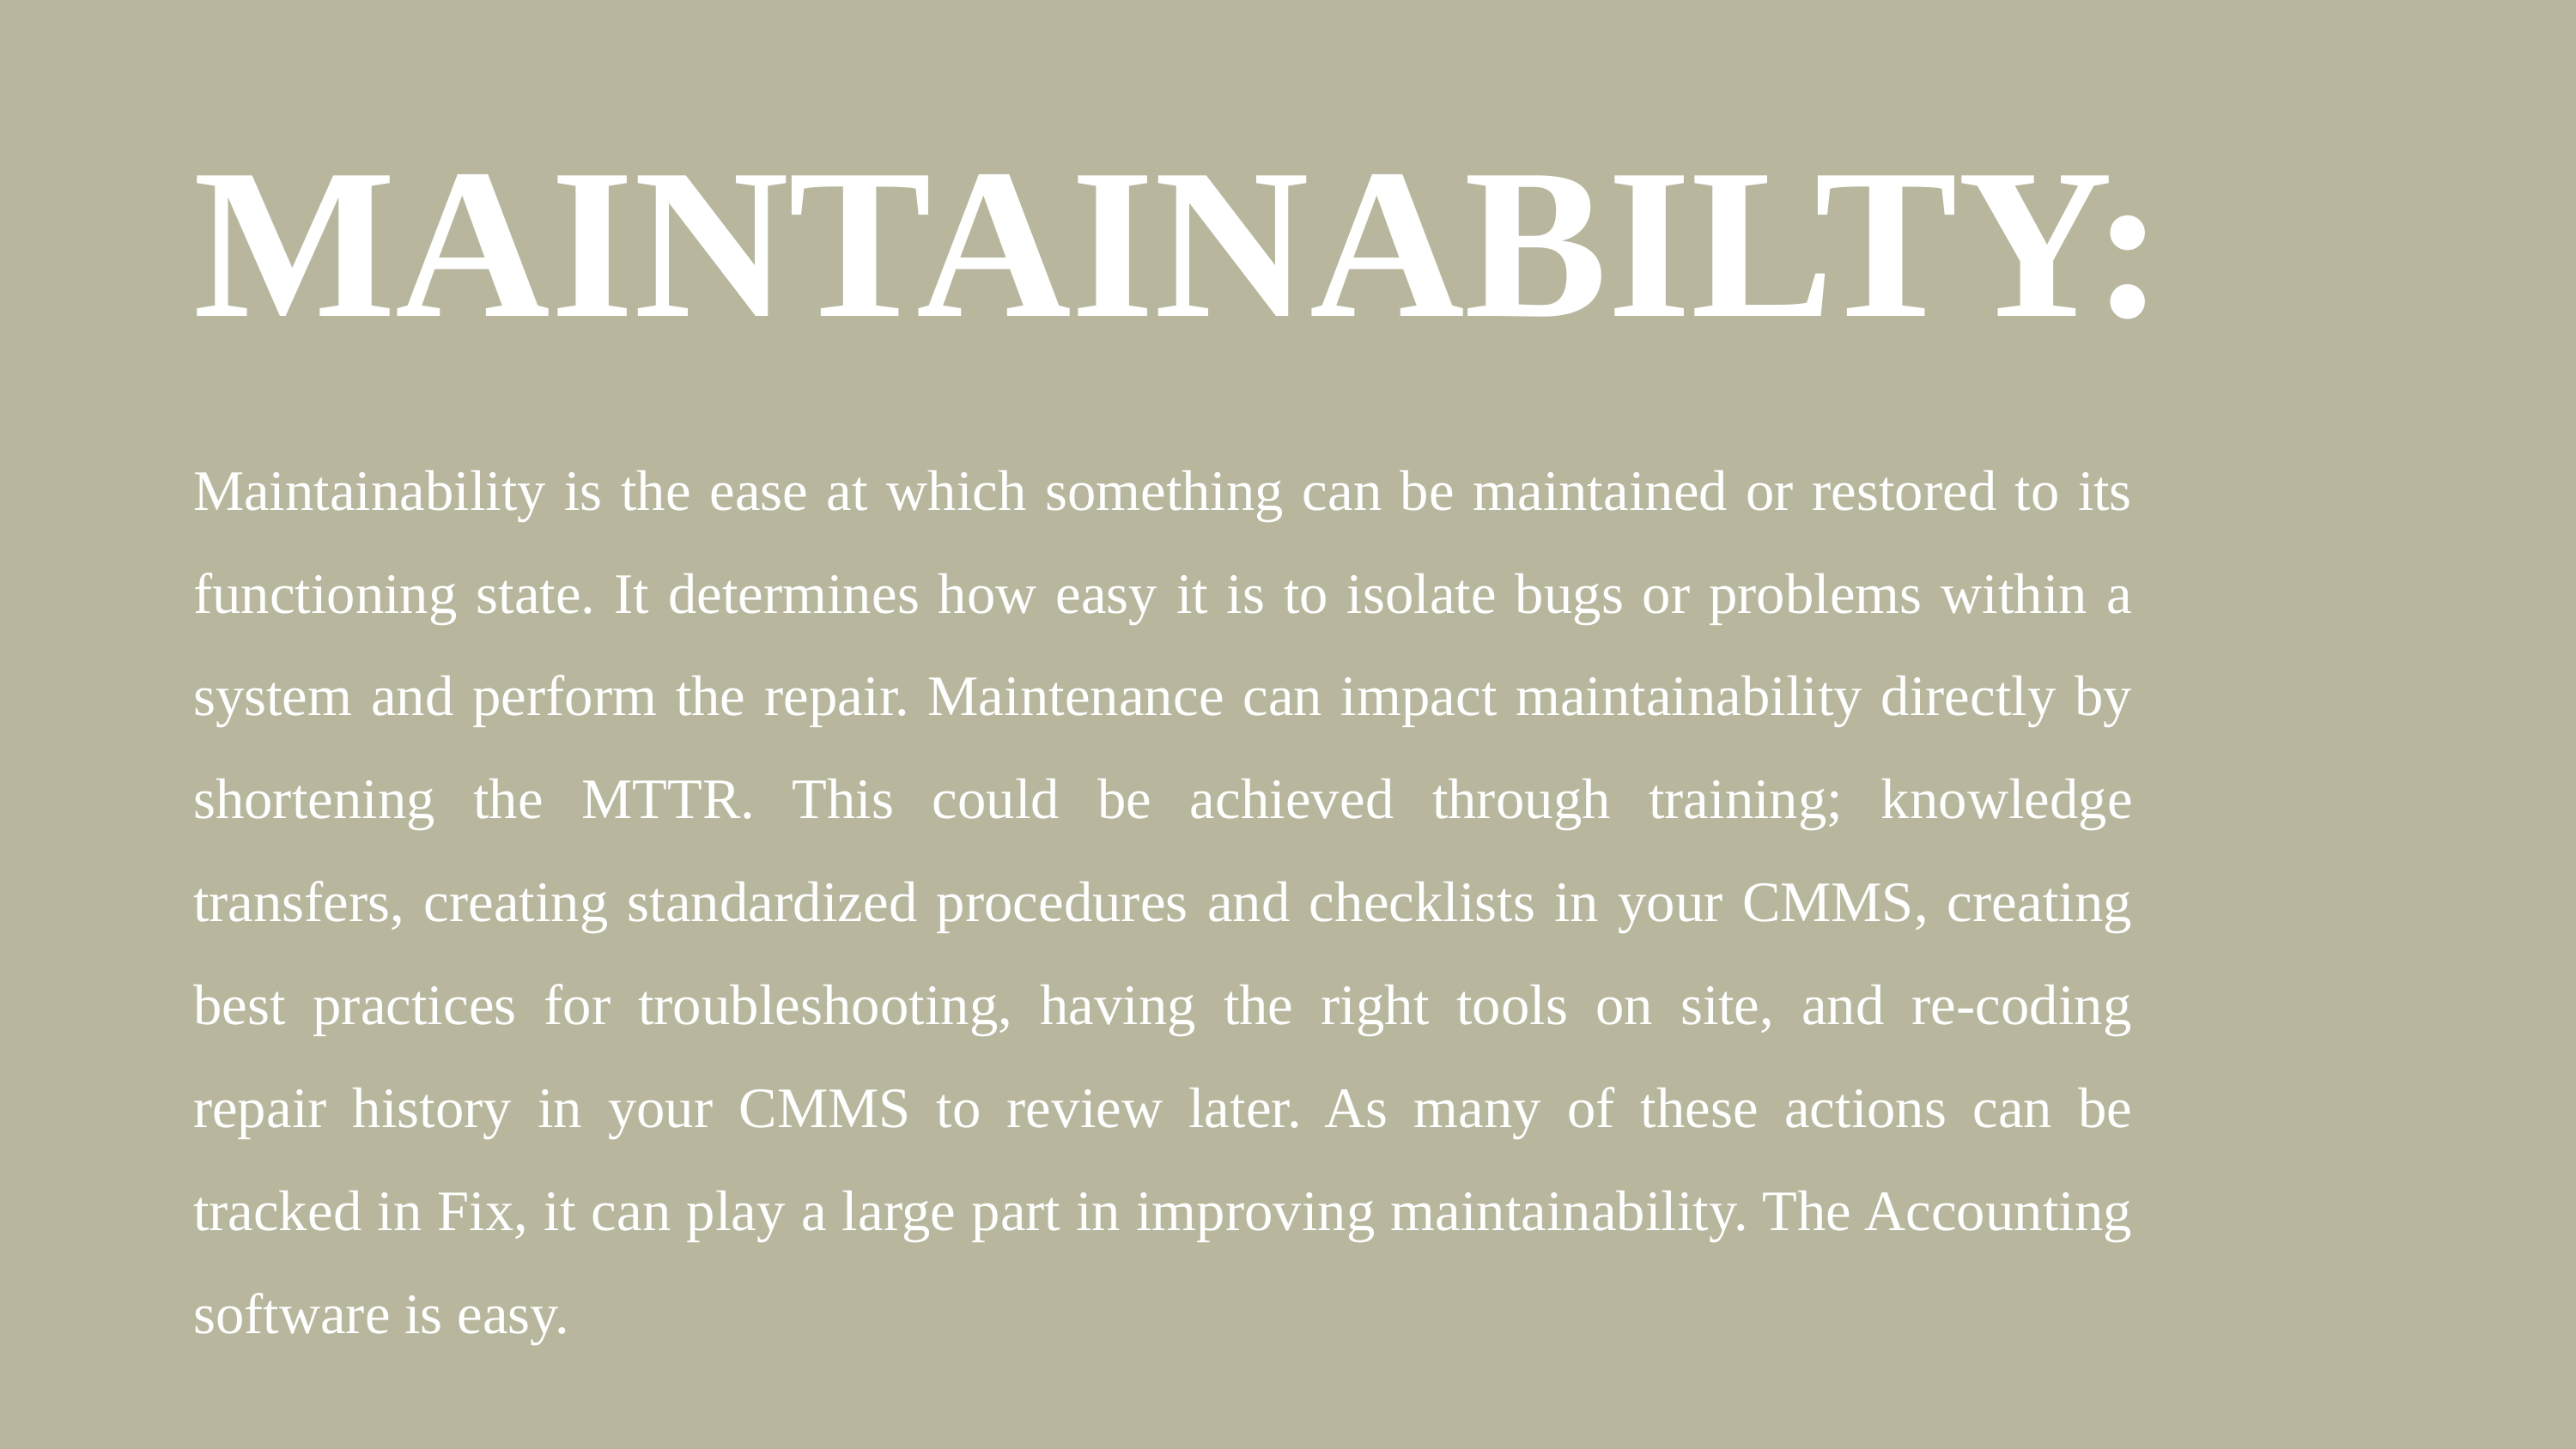

MAINTAINABILTY:
Maintainability is the ease at which something can be maintained or restored to its functioning state. It determines how easy it is to isolate bugs or problems within a system and perform the repair. Maintenance can impact maintainability directly by shortening the MTTR. This could be achieved through training; knowledge transfers, creating standardized procedures and checklists in your CMMS, creating best practices for troubleshooting, having the right tools on site, and re-coding repair history in your CMMS to review later. As many of these actions can be tracked in Fix, it can play a large part in improving maintainability. The Accounting software is easy.